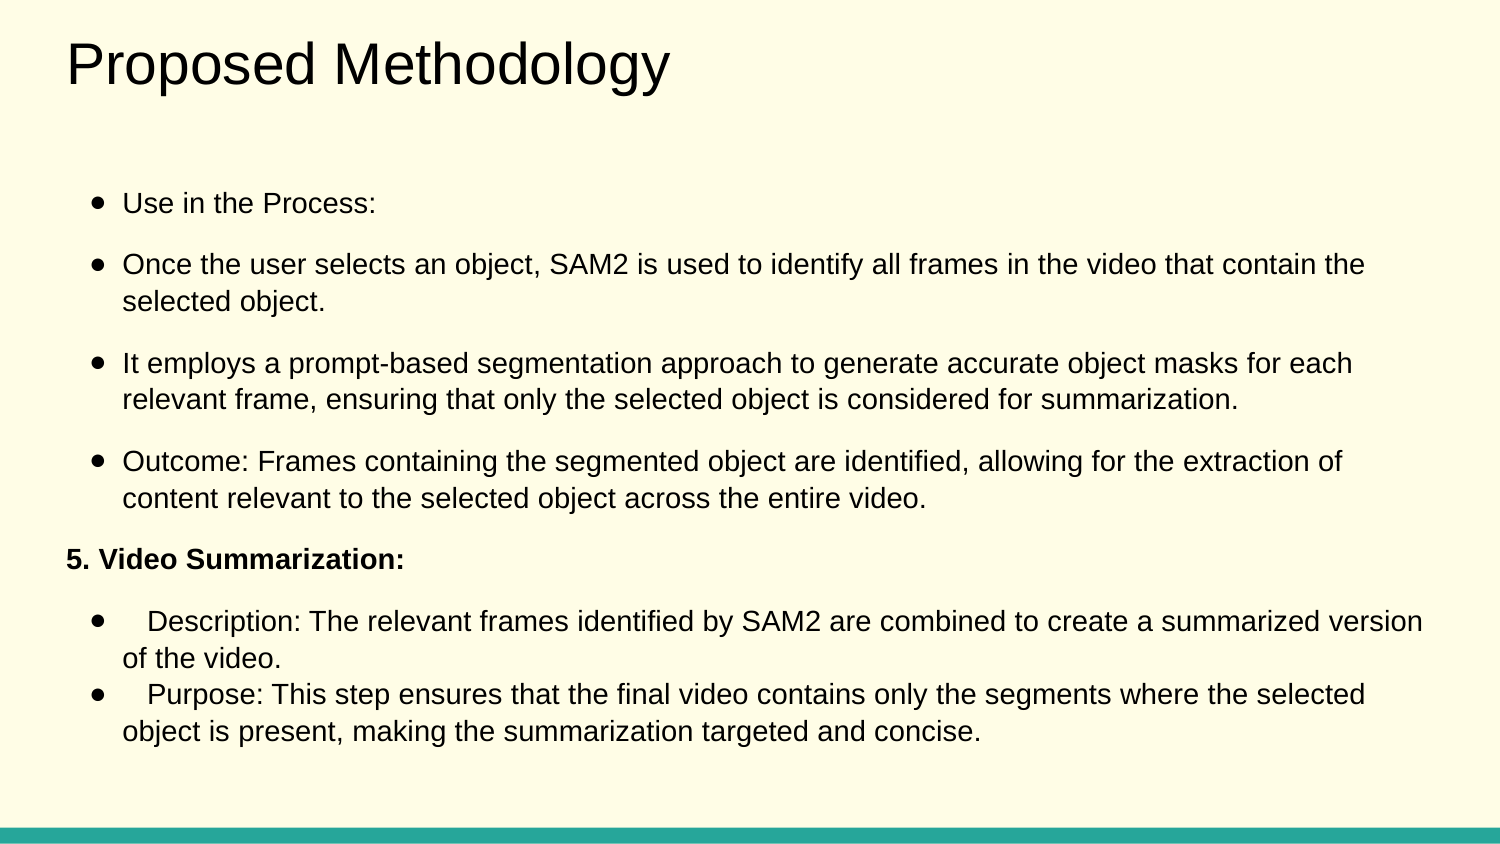

# Proposed Methodology
Use in the Process:
Once the user selects an object, SAM2 is used to identify all frames in the video that contain the selected object.
It employs a prompt-based segmentation approach to generate accurate object masks for each relevant frame, ensuring that only the selected object is considered for summarization.
Outcome: Frames containing the segmented object are identified, allowing for the extraction of content relevant to the selected object across the entire video.
5. Video Summarization:
   Description: The relevant frames identified by SAM2 are combined to create a summarized version of the video.
   Purpose: This step ensures that the final video contains only the segments where the selected object is present, making the summarization targeted and concise.